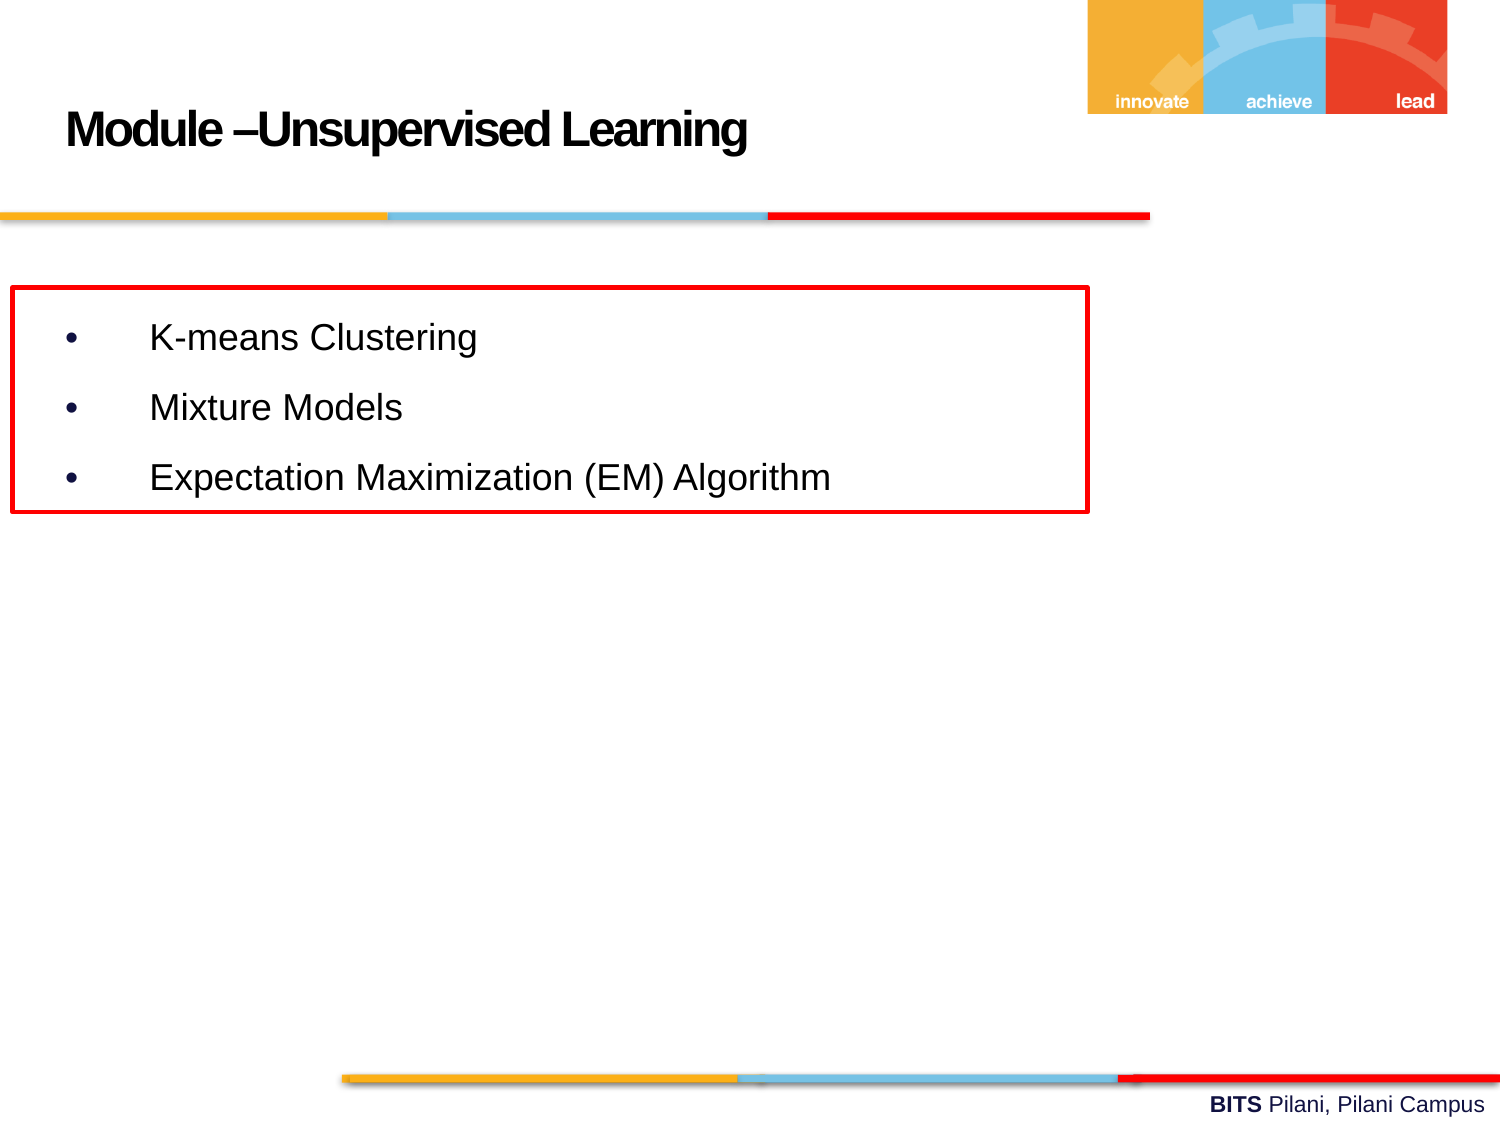

Module –Unsupervised Learning

K-means Clustering
Mixture Models
Expectation Maximization (EM) Algorithm